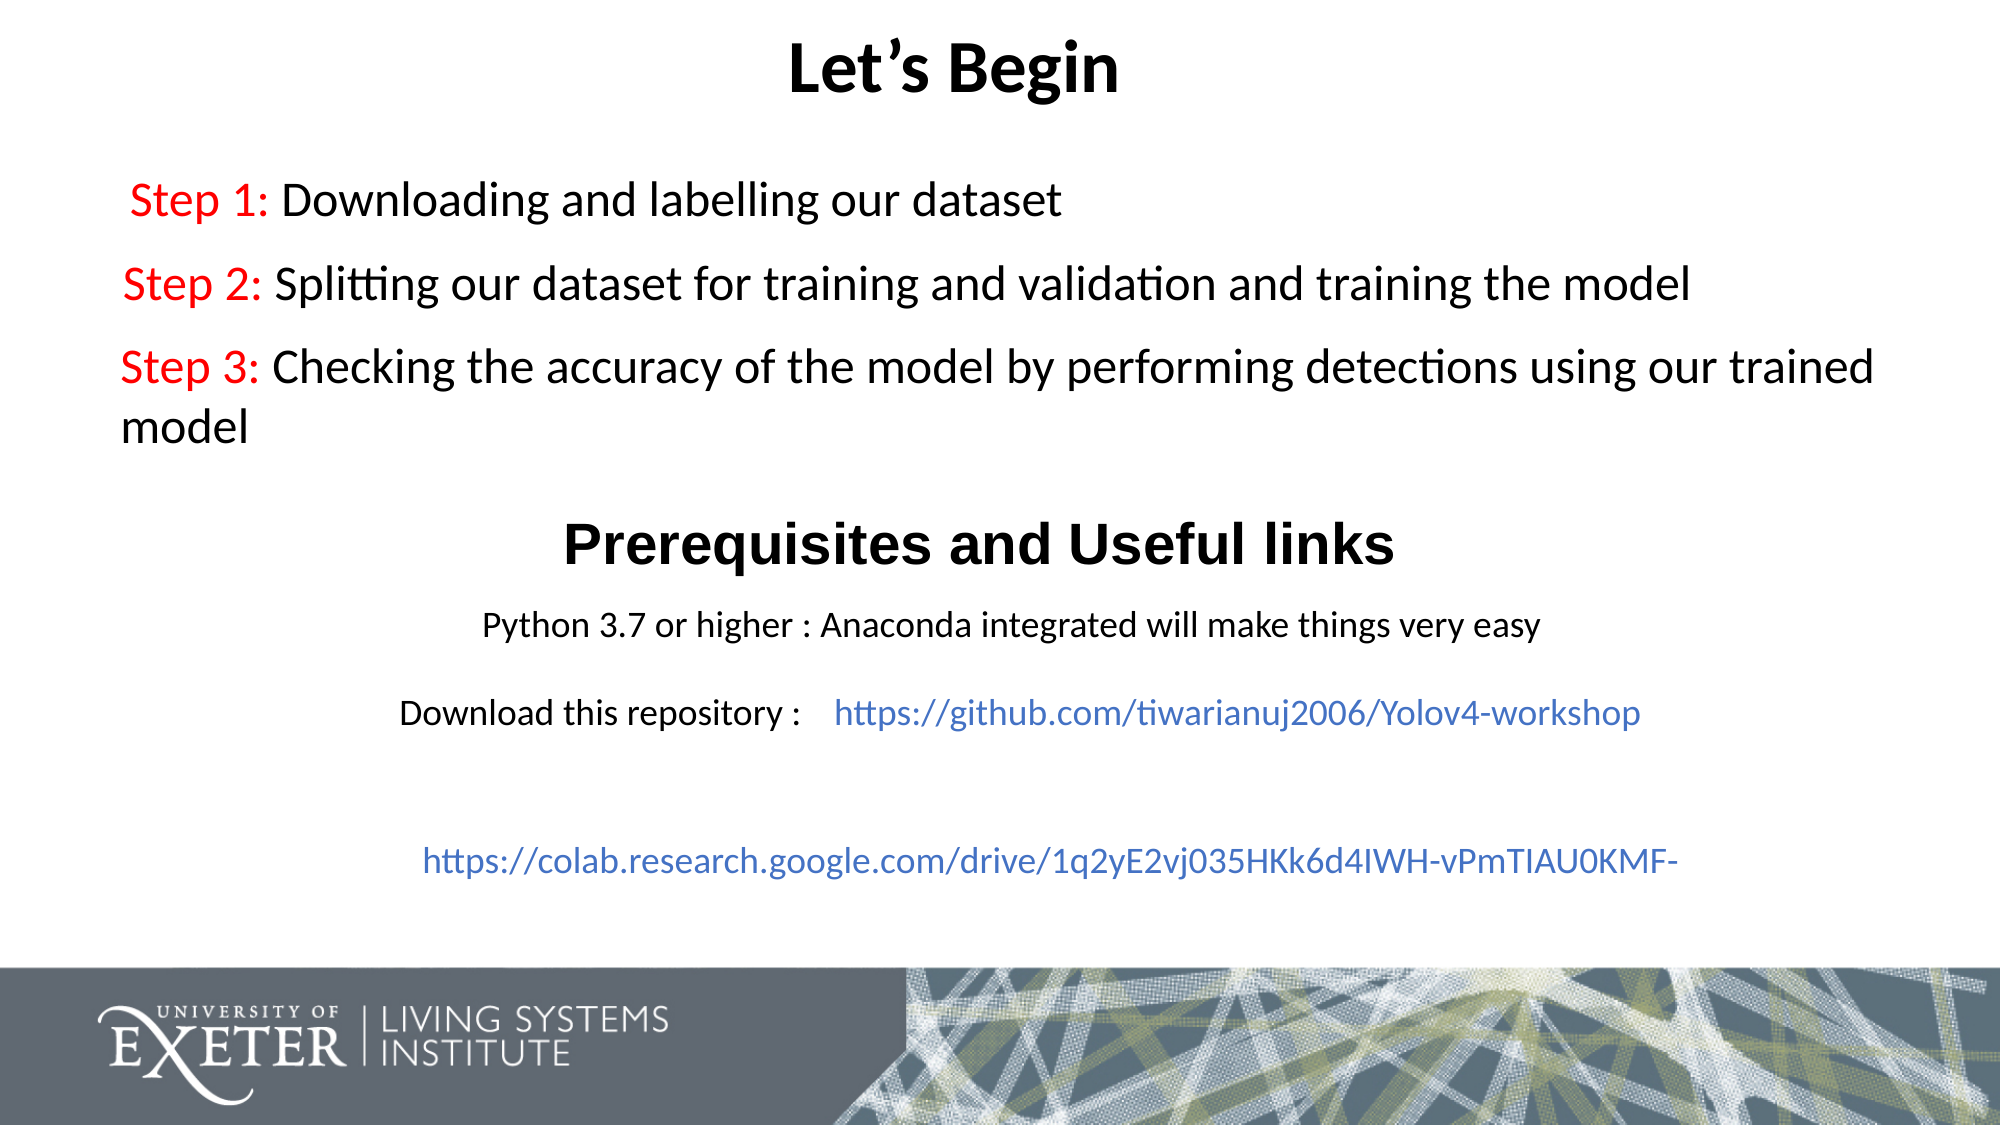

Let’s Begin
Step 1: Downloading and labelling our dataset
Step 2: Splitting our dataset for training and validation and training the model
Step 3: Checking the accuracy of the model by performing detections using our trained model
Prerequisites and Useful links
Python 3.7 or higher : Anaconda integrated will make things very easy
https://github.com/tiwarianuj2006/Yolov4-workshop
Download this repository :
https://colab.research.google.com/drive/1q2yE2vj035HKk6d4IWH-vPmTIAU0KMF-